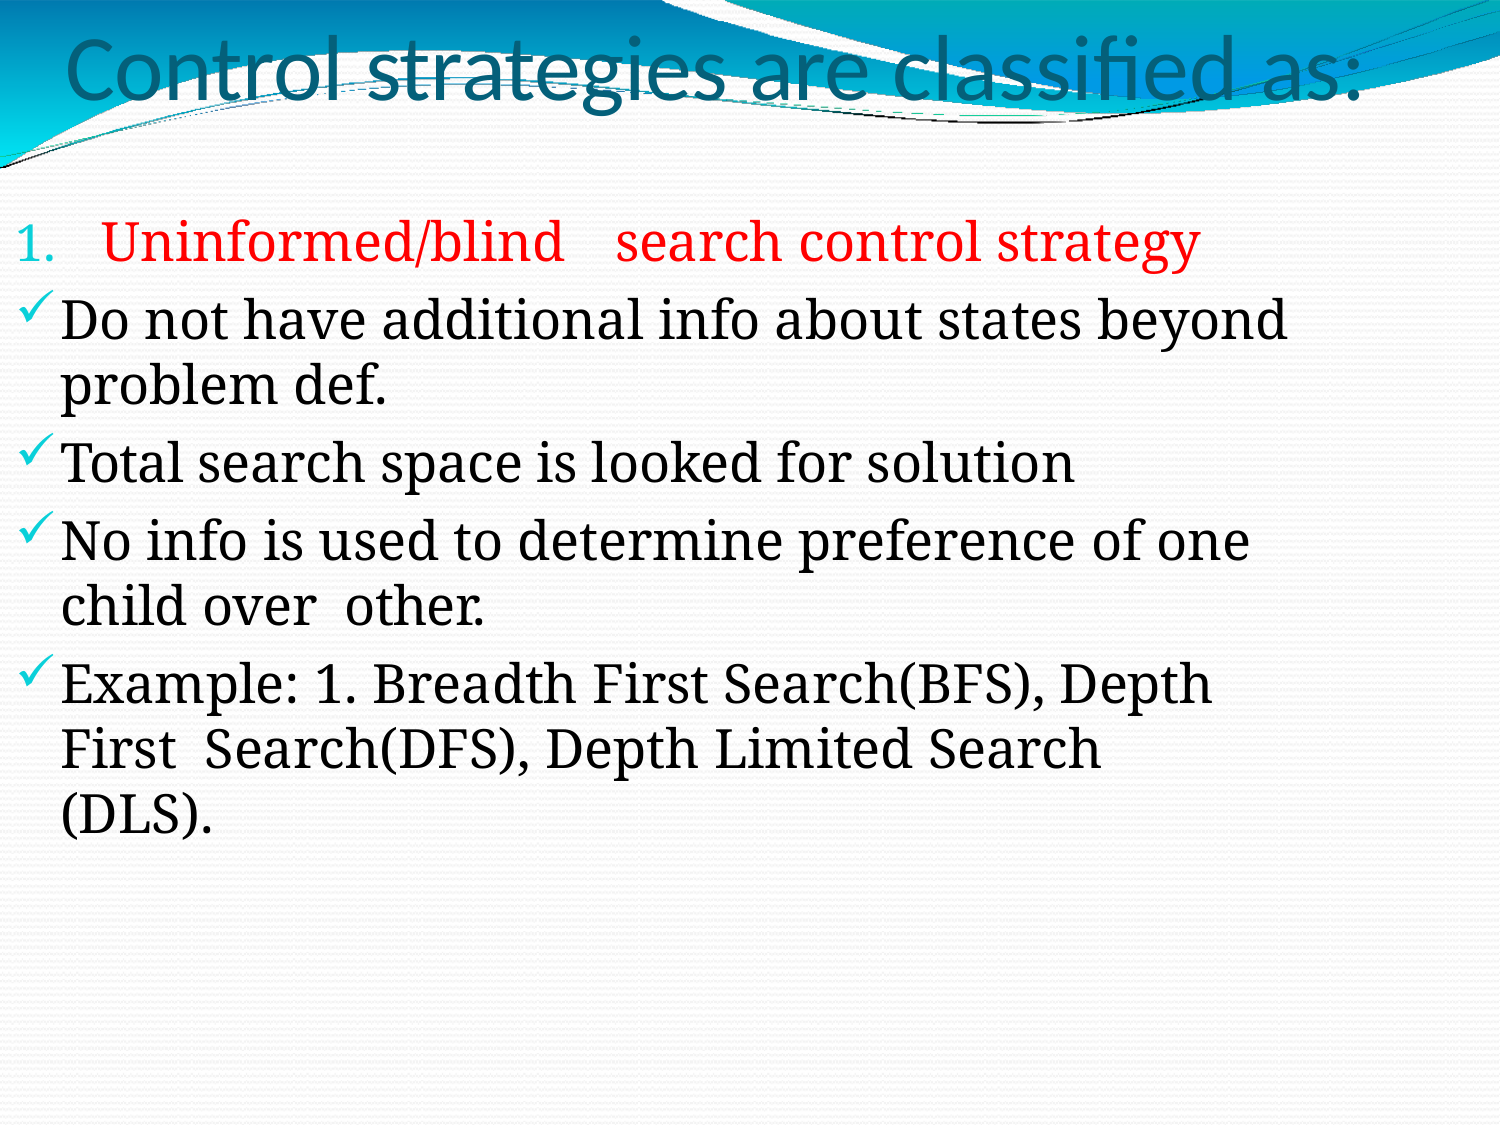

# Control strategies are classified as:

1.	Uninformed/blind	search control strategy
Do not have additional info about states beyond problem def.
Total search space is looked for solution
No info is used to determine preference of one child over  other.
Example: 1. Breadth First Search(BFS), Depth First  Search(DFS), Depth Limited Search (DLS).